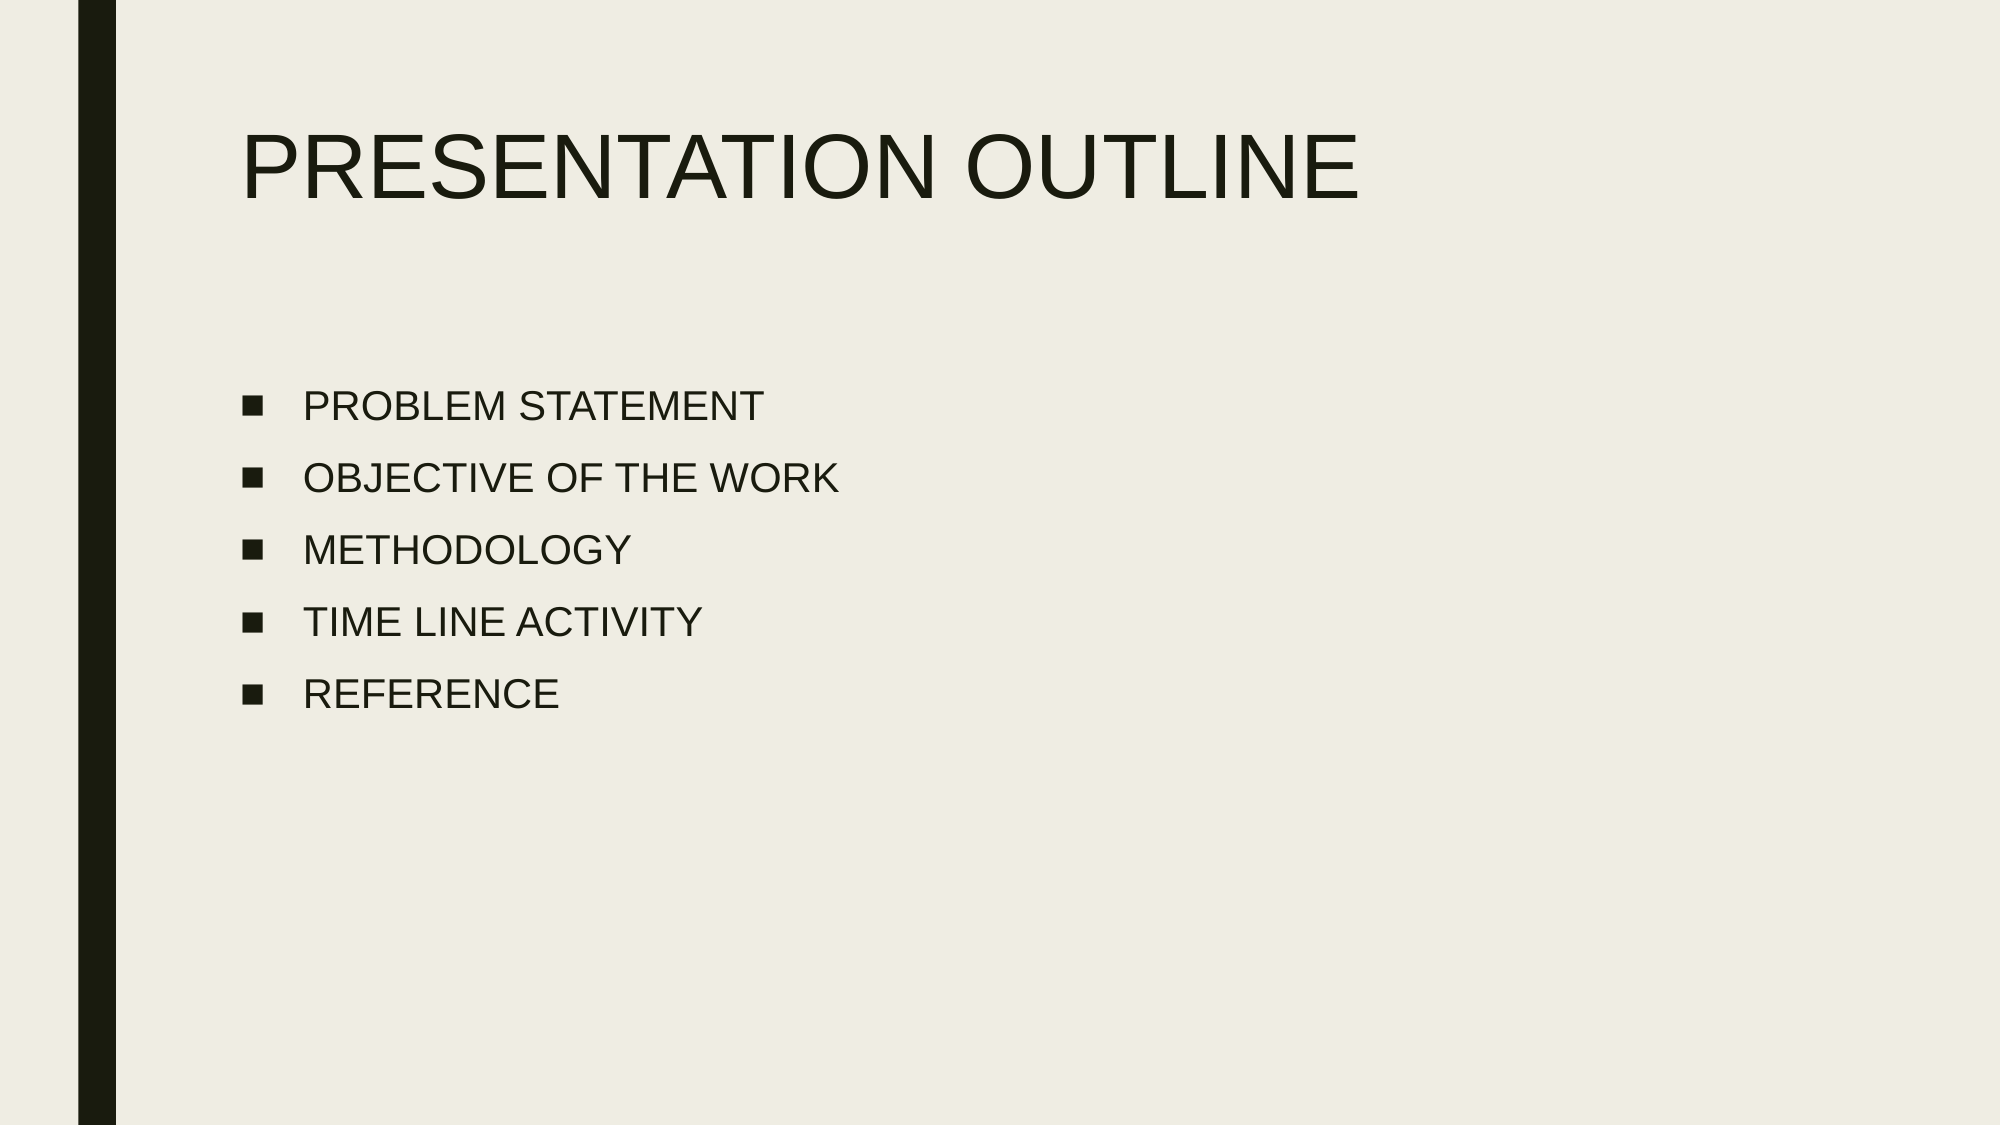

# PRESENTATION OUTLINE
PROBLEM STATEMENT
OBJECTIVE OF THE WORK
METHODOLOGY
TIME LINE ACTIVITY
REFERENCE